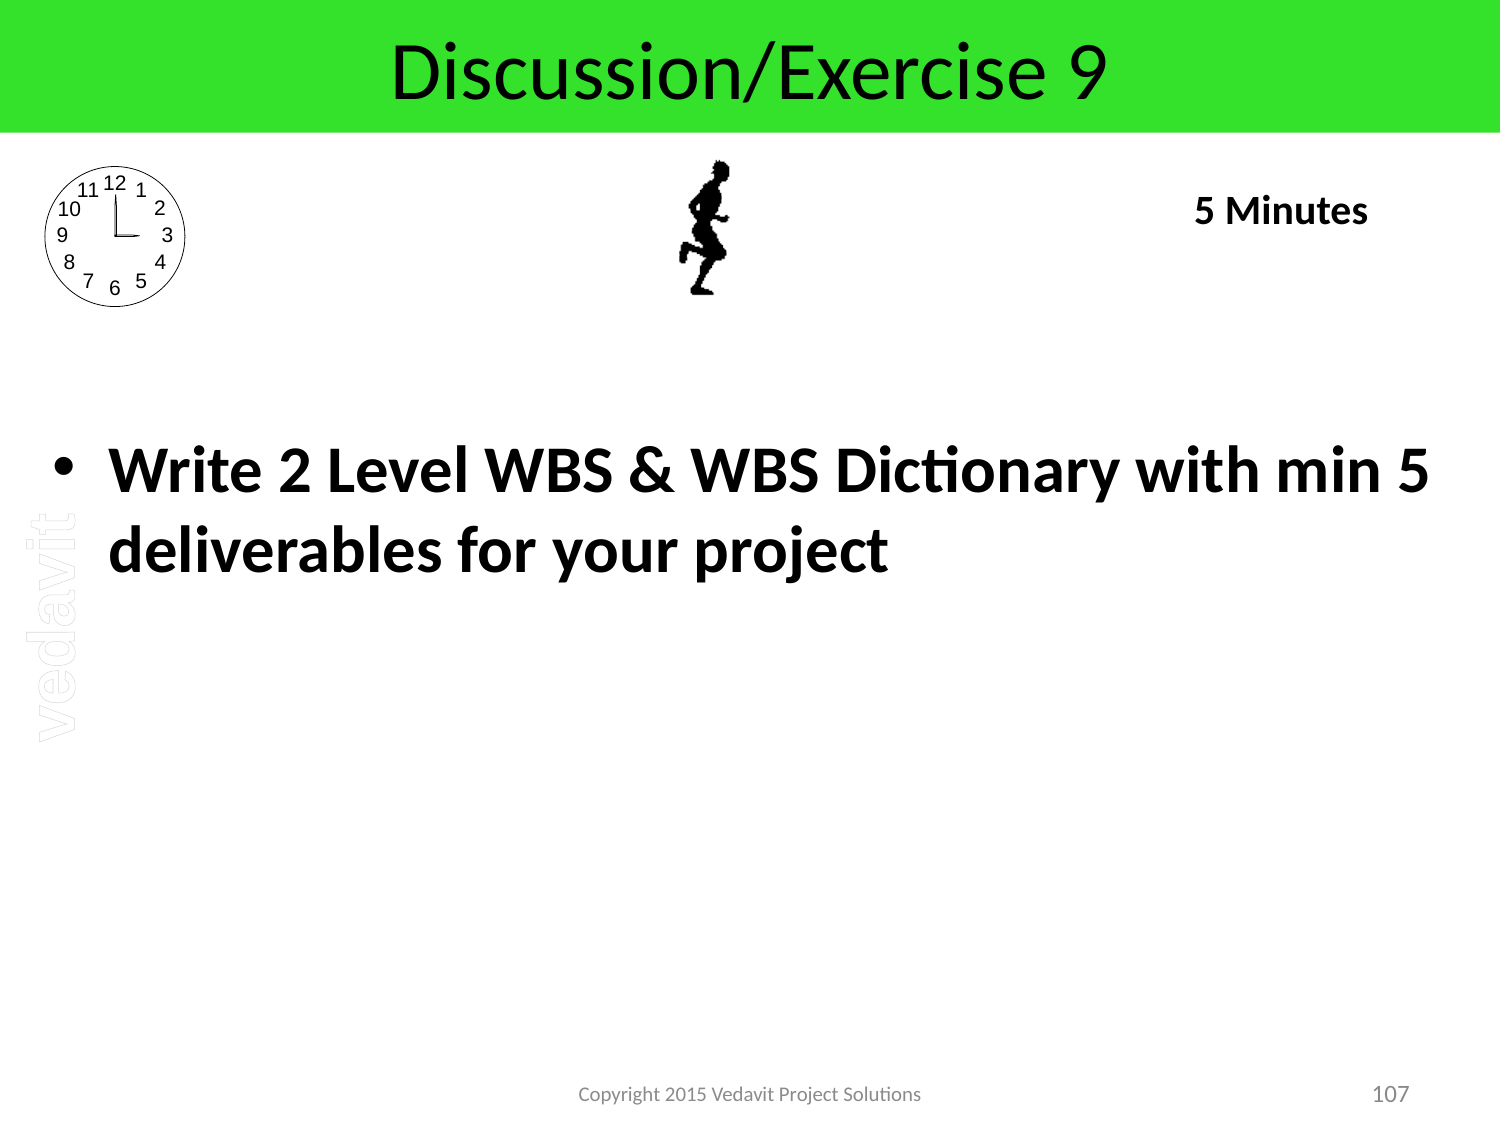

# Discussion/Exercise 9
5 Minutes

Write 2 Level WBS & WBS Dictionary with min 5 deliverables for your project

Copyright 2015 Vedavit Project Solutions
107